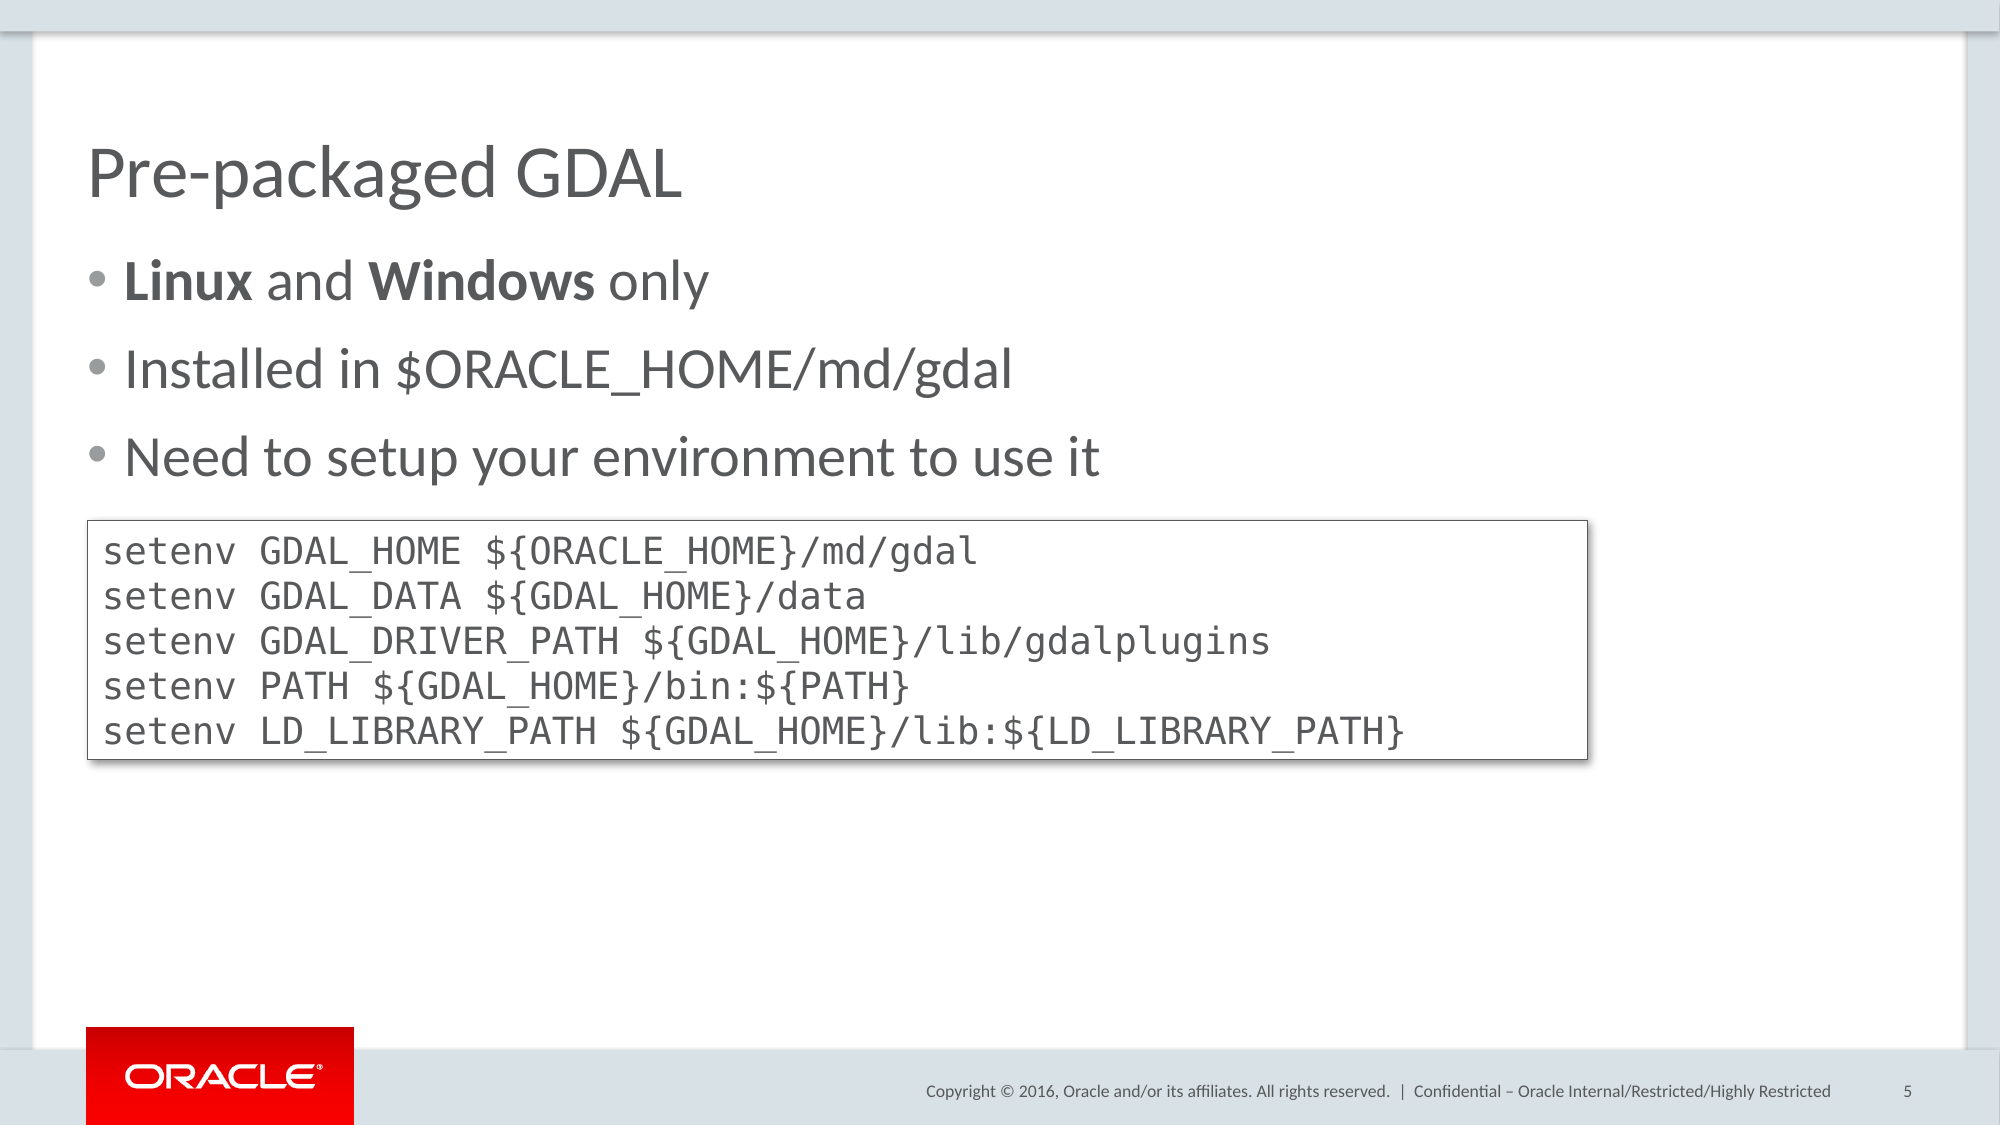

# Pre-packaged GDAL
Linux and Windows only
Installed in $ORACLE_HOME/md/gdal
Need to setup your environment to use it
setenv GDAL_HOME ${ORACLE_HOME}/md/gdal
setenv GDAL_DATA ${GDAL_HOME}/data
setenv GDAL_DRIVER_PATH ${GDAL_HOME}/lib/gdalplugins
setenv PATH ${GDAL_HOME}/bin:${PATH}
setenv LD_LIBRARY_PATH ${GDAL_HOME}/lib:${LD_LIBRARY_PATH}
Confidential – Oracle Internal/Restricted/Highly Restricted
5